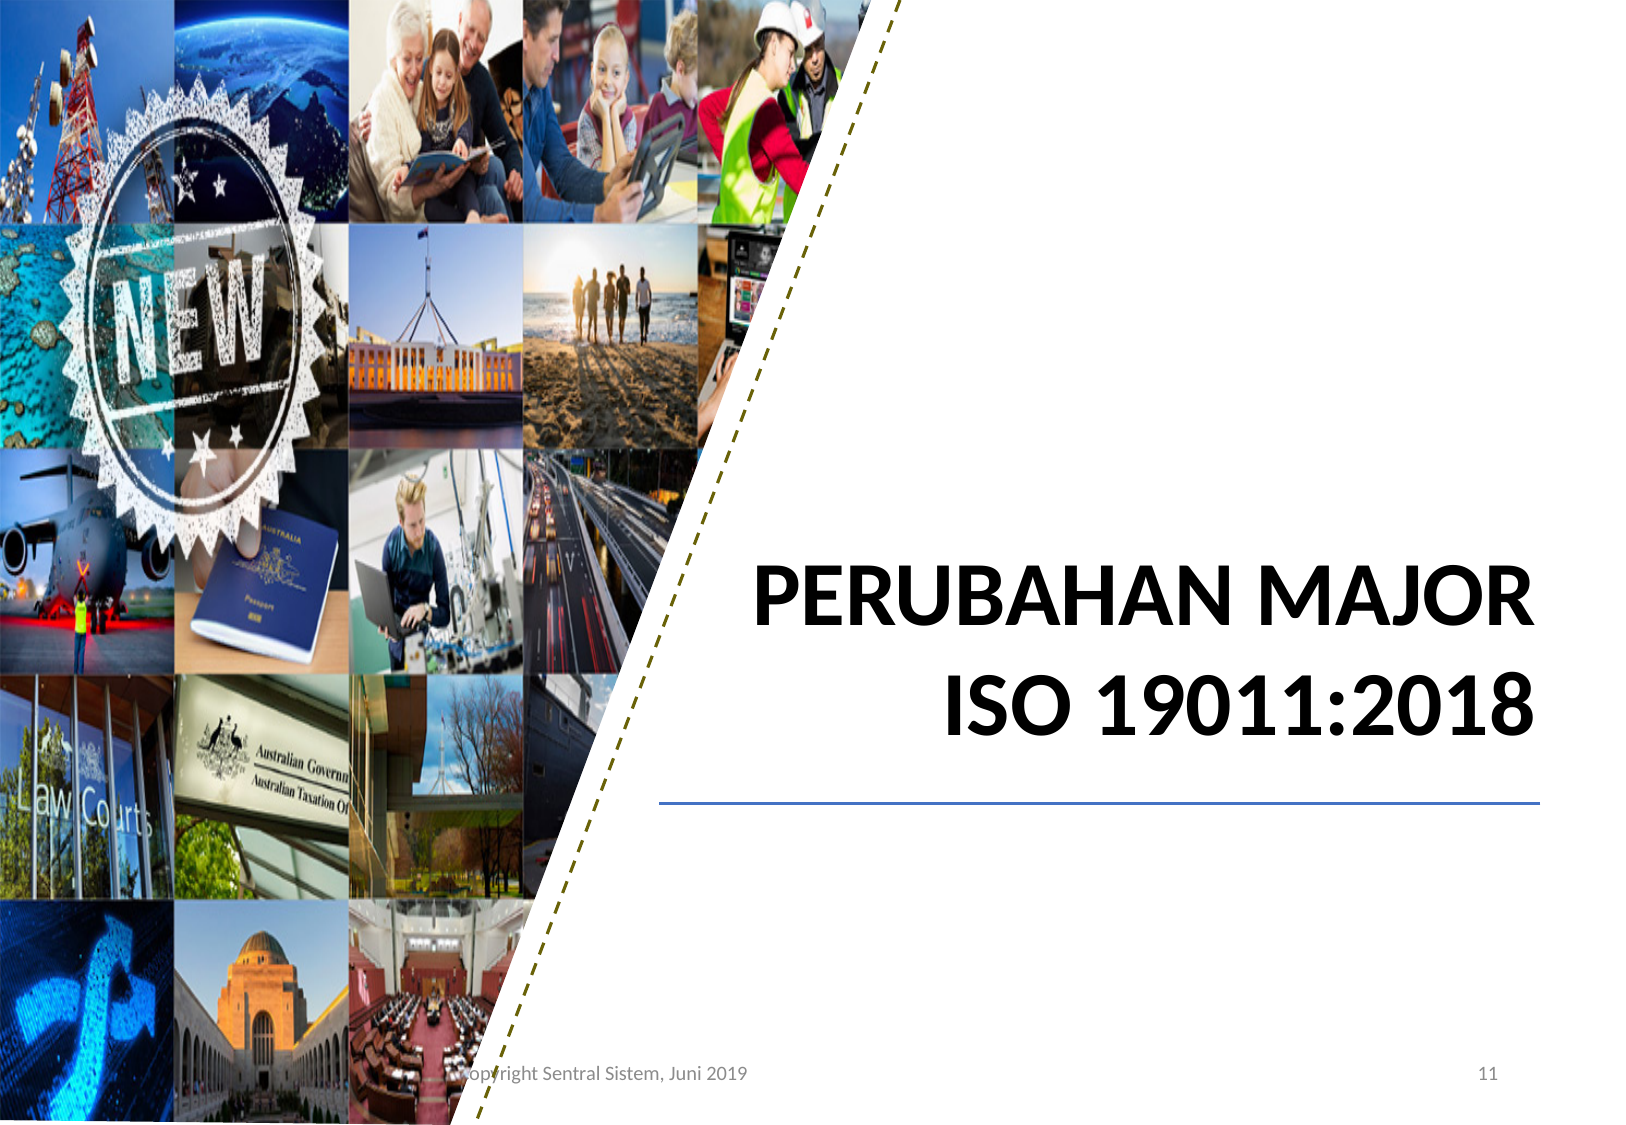

PERUBAHAN MAJOR
ISO 19011:2018
Audit integrasi ISO 9001 & ISO 45001 1/rev 00© Copyright Sentral Sistem, Juni 2019
11